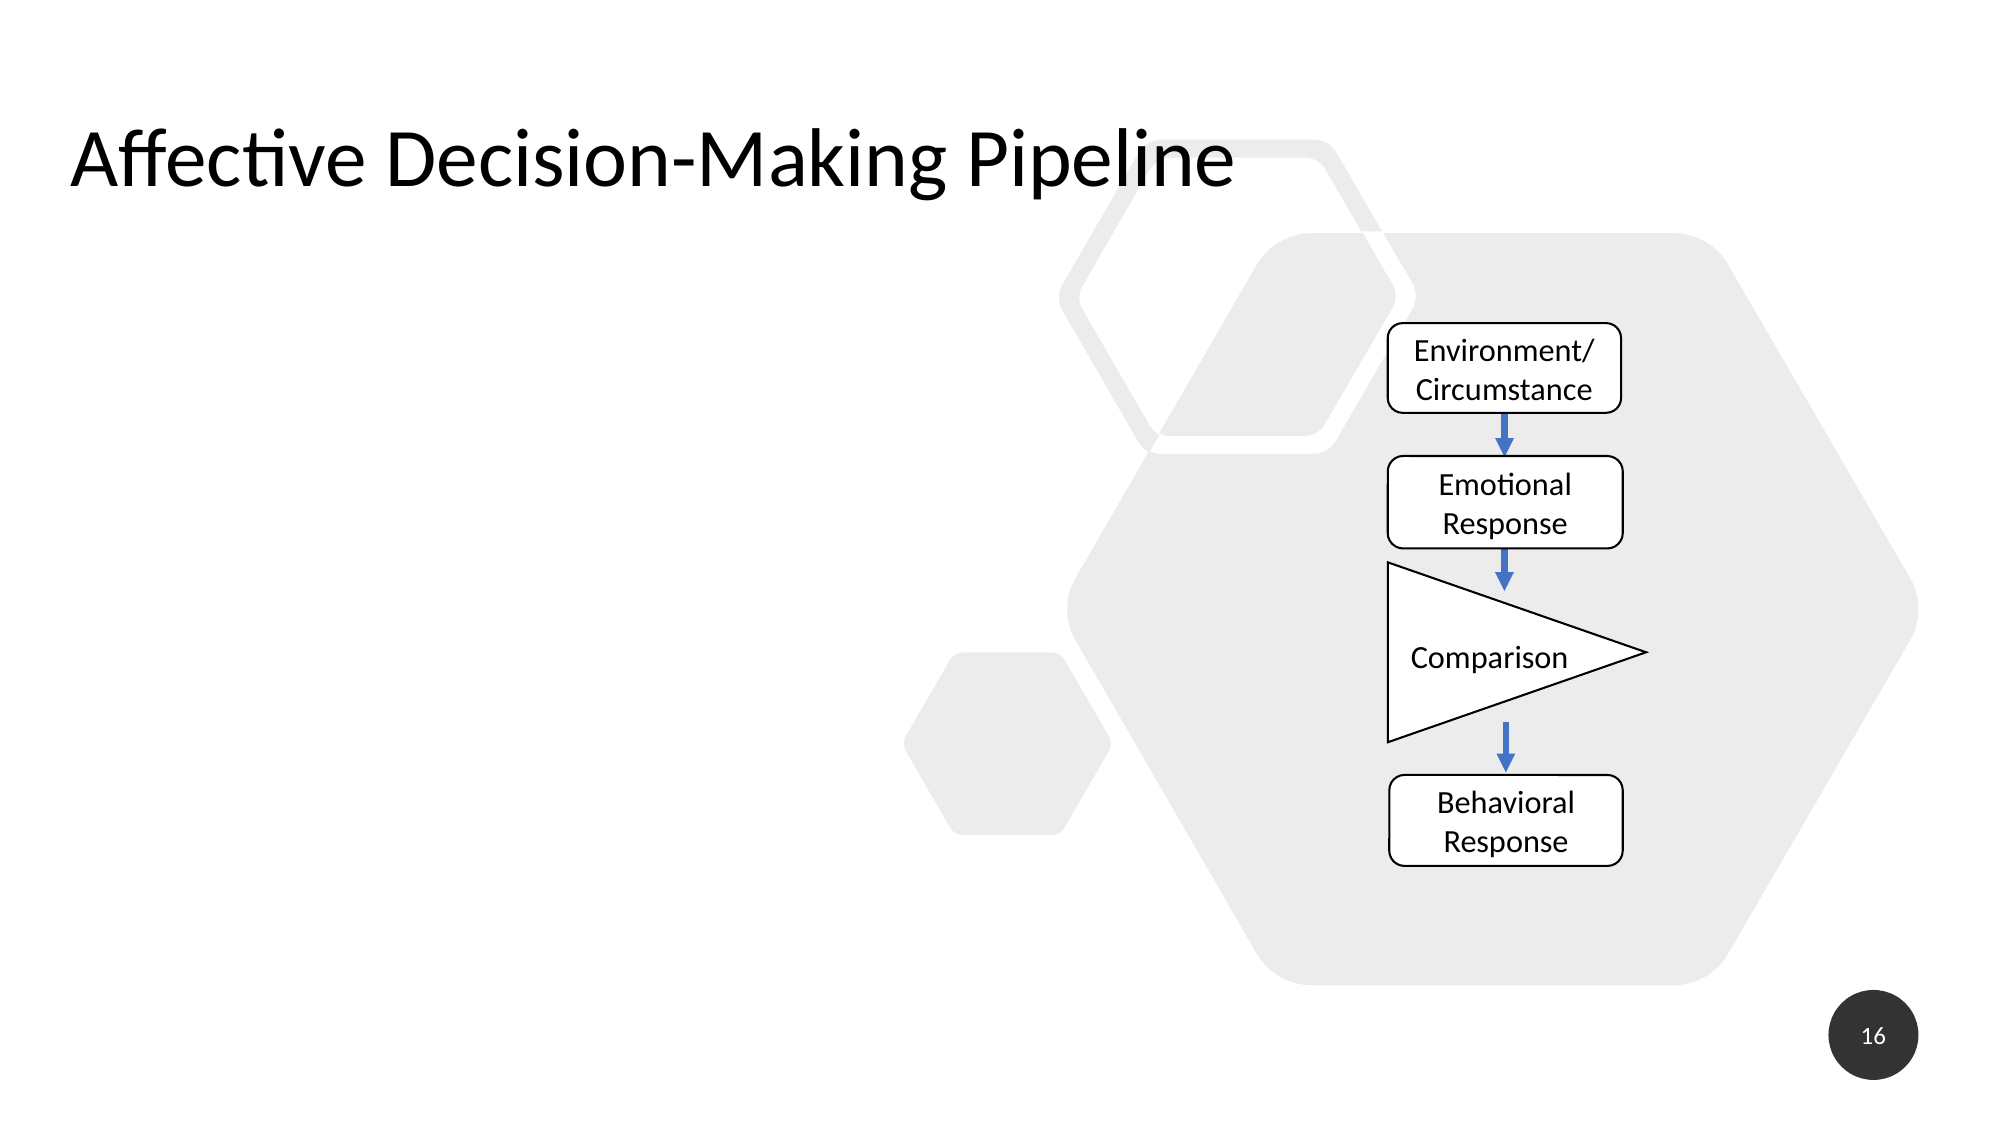

Affective Decision-Making Pipeline

Environment/Circumstance
Emotional Response

Comparison
Behavioral Response
16